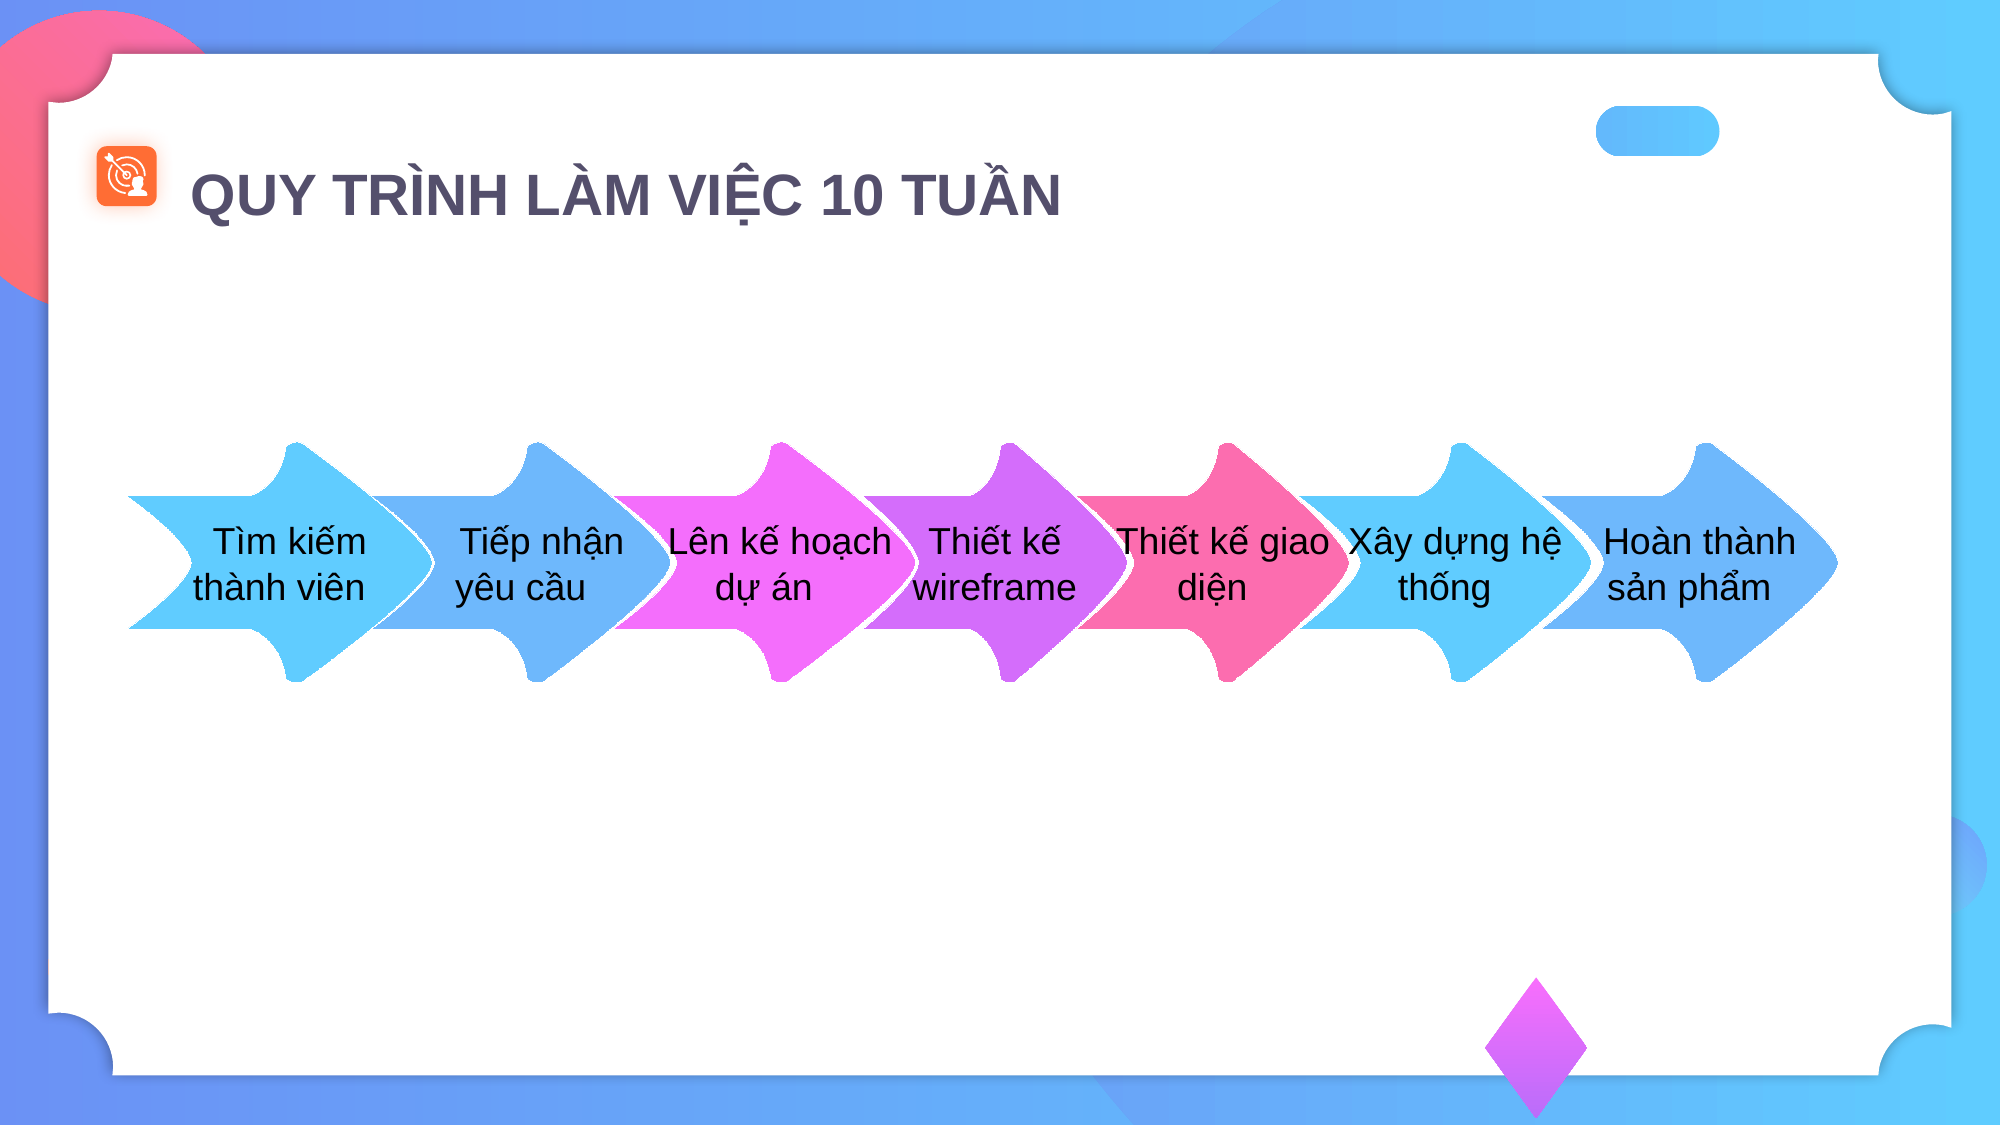

QUY TRÌNH LÀM VIỆC 10 TUẦN

  Tìm kiếm thành viên
    Tiếp nhận yêu cầu
   Lên kế hoạch dự án
Thiết kế wireframe
  Thiết kế giao diện
  Xây dựng hệ thống
  Hoàn thành sản phẩm